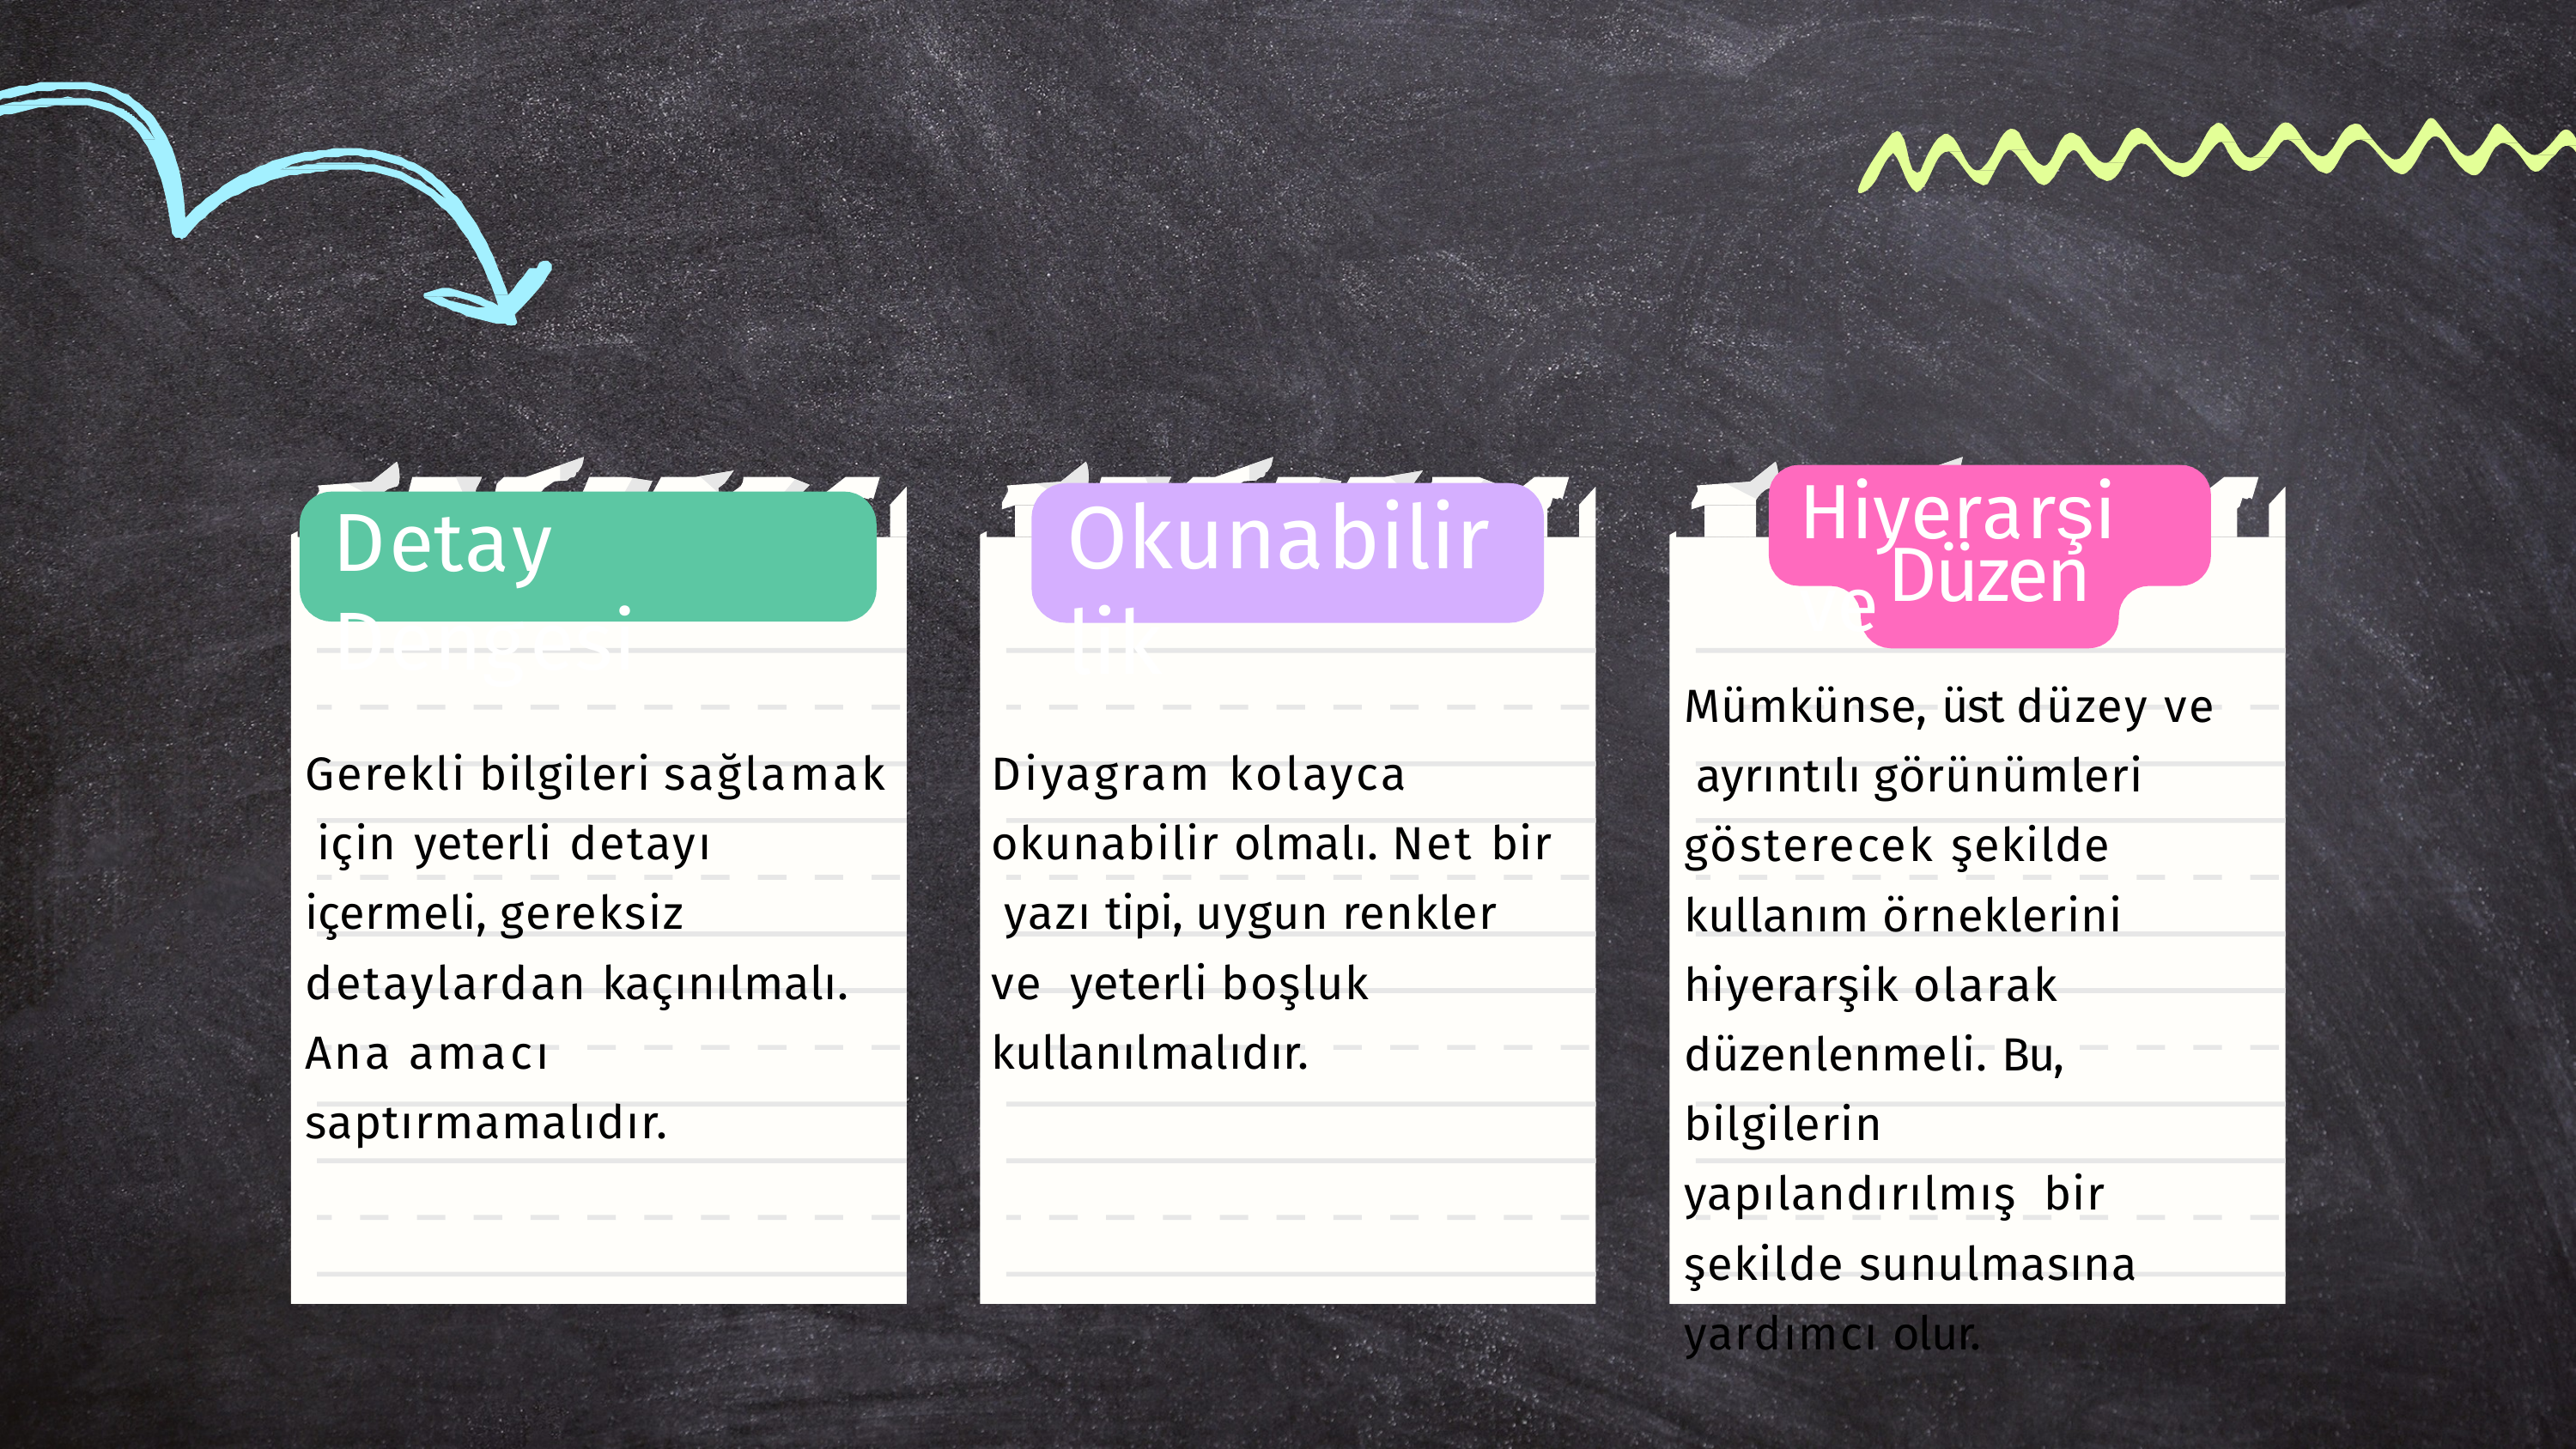

Hiyerarşi ve
# Okunabilirlik

Detay Dengesi

Düzen
Mümkünse, üst düzey ve  ayrıntılı görünümleri  gösterecek şekilde  kullanım örneklerini  hiyerarşik olarak  düzenlenmeli. Bu,  bilgilerin yapılandırılmış  bir şekilde sunulmasına  yardımcı olur.
Gerekli bilgileri sağlamak  için yeterli detayı  içermeli, gereksiz  detaylardan kaçınılmalı.
Ana amacı  saptırmamalıdır.
Diyagram kolayca  okunabilir olmalı. Net bir  yazı tipi, uygun renkler ve  yeterli boşluk  kullanılmalıdır.